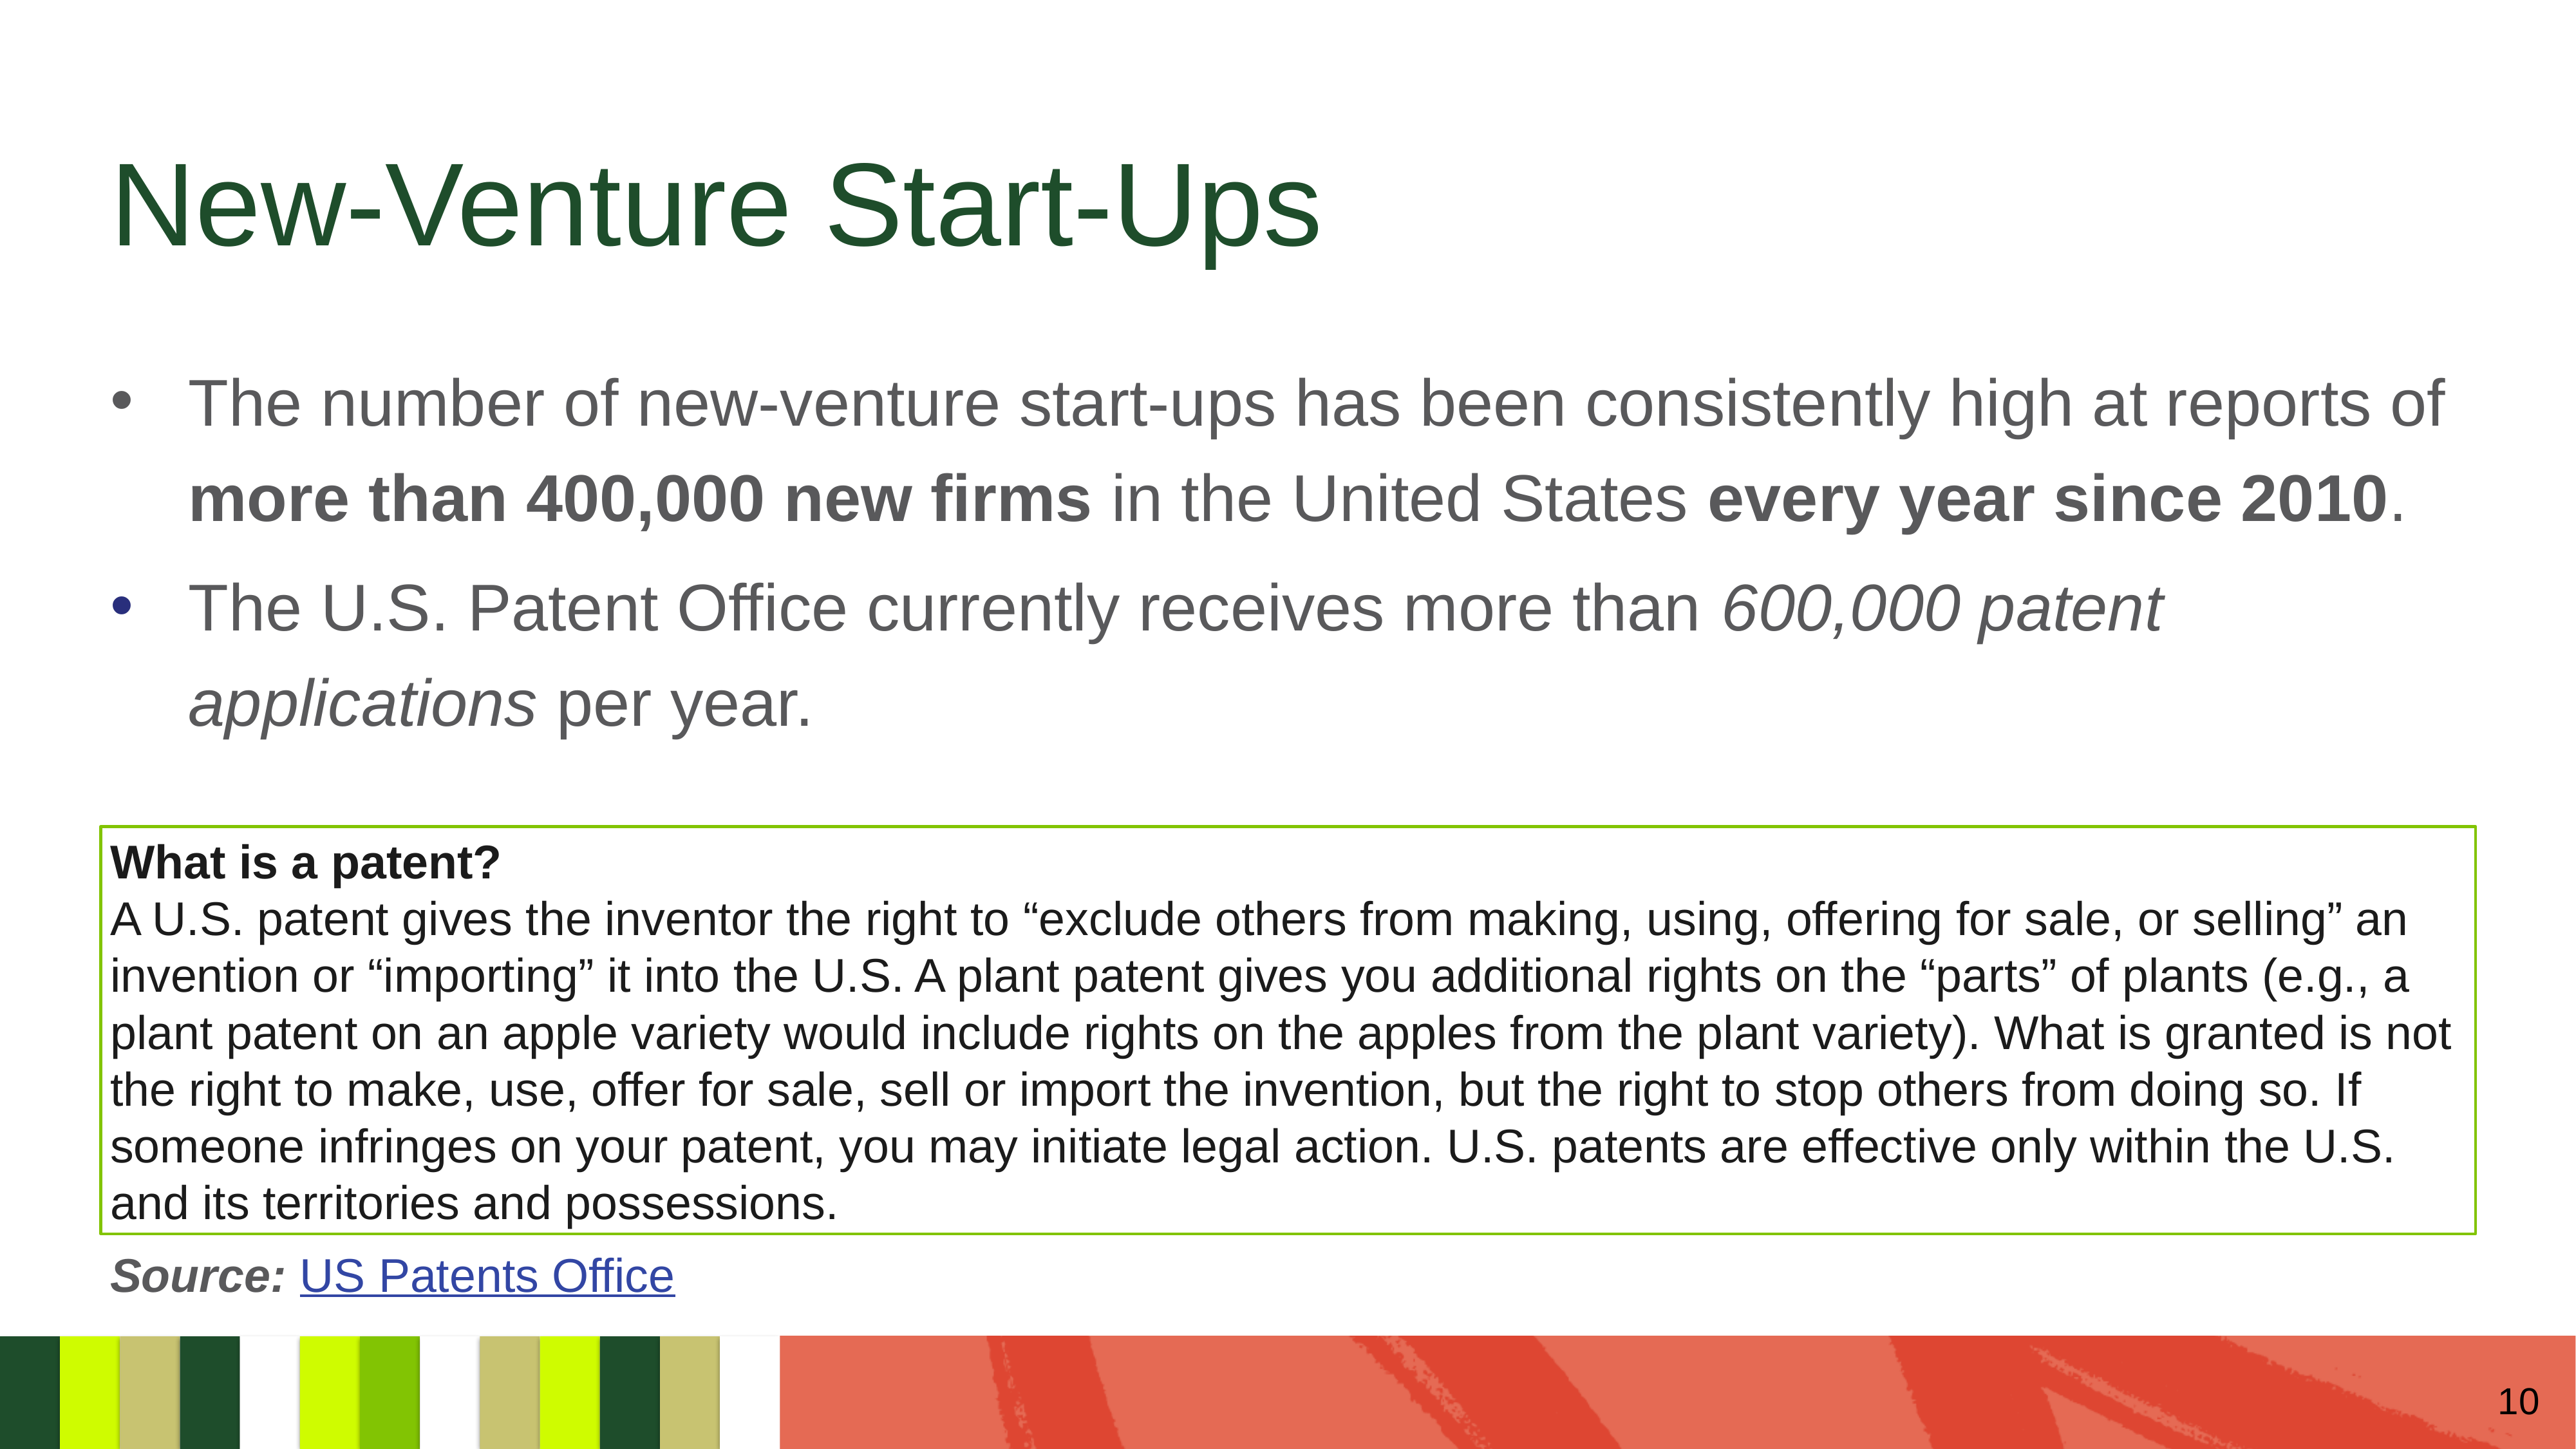

# New-Venture Start-Ups
The number of new-venture start-ups has been consistently high at reports of more than 400,000 new firms in the United States every year since 2010.
The U.S. Patent Office currently receives more than 600,000 patent applications per year.

What is a patent?
A U.S. patent gives the inventor the right to “exclude others from making, using, offering for sale, or selling” an invention or “importing” it into the U.S. A plant patent gives you additional rights on the “parts” of plants (e.g., a plant patent on an apple variety would include rights on the apples from the plant variety). What is granted is not the right to make, use, offer for sale, sell or import the invention, but the right to stop others from doing so. If someone infringes on your patent, you may initiate legal action. U.S. patents are effective only within the U.S. and its territories and possessions.
Source: US Patents Office
10